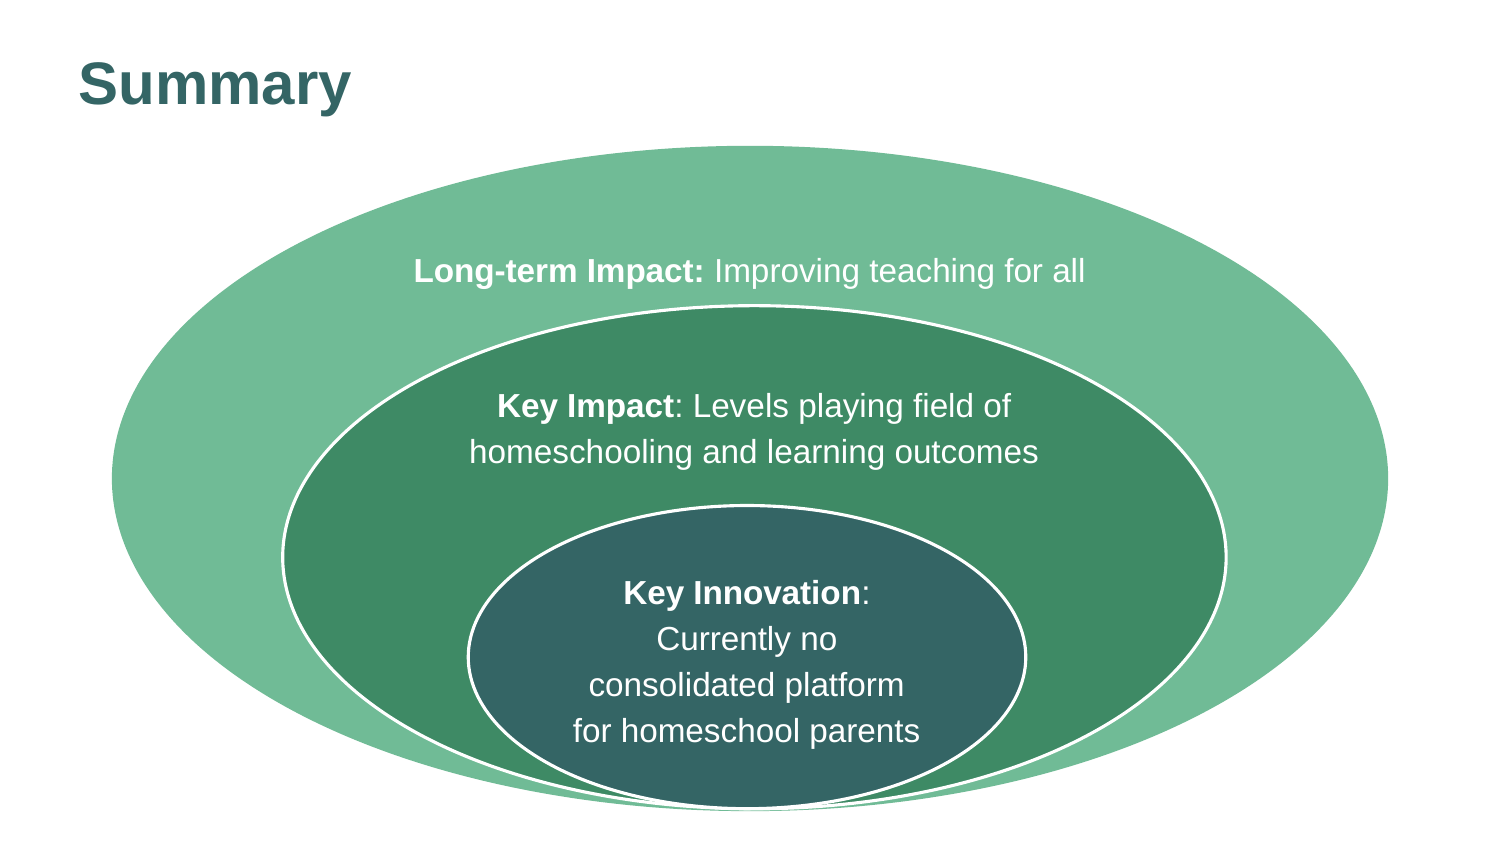

Summary
Long-term Impact: Improving teaching for all

Key Impact: Levels playing field of homeschooling and learning outcomes

Key Innovation: Currently no consolidated platform for homeschool parents